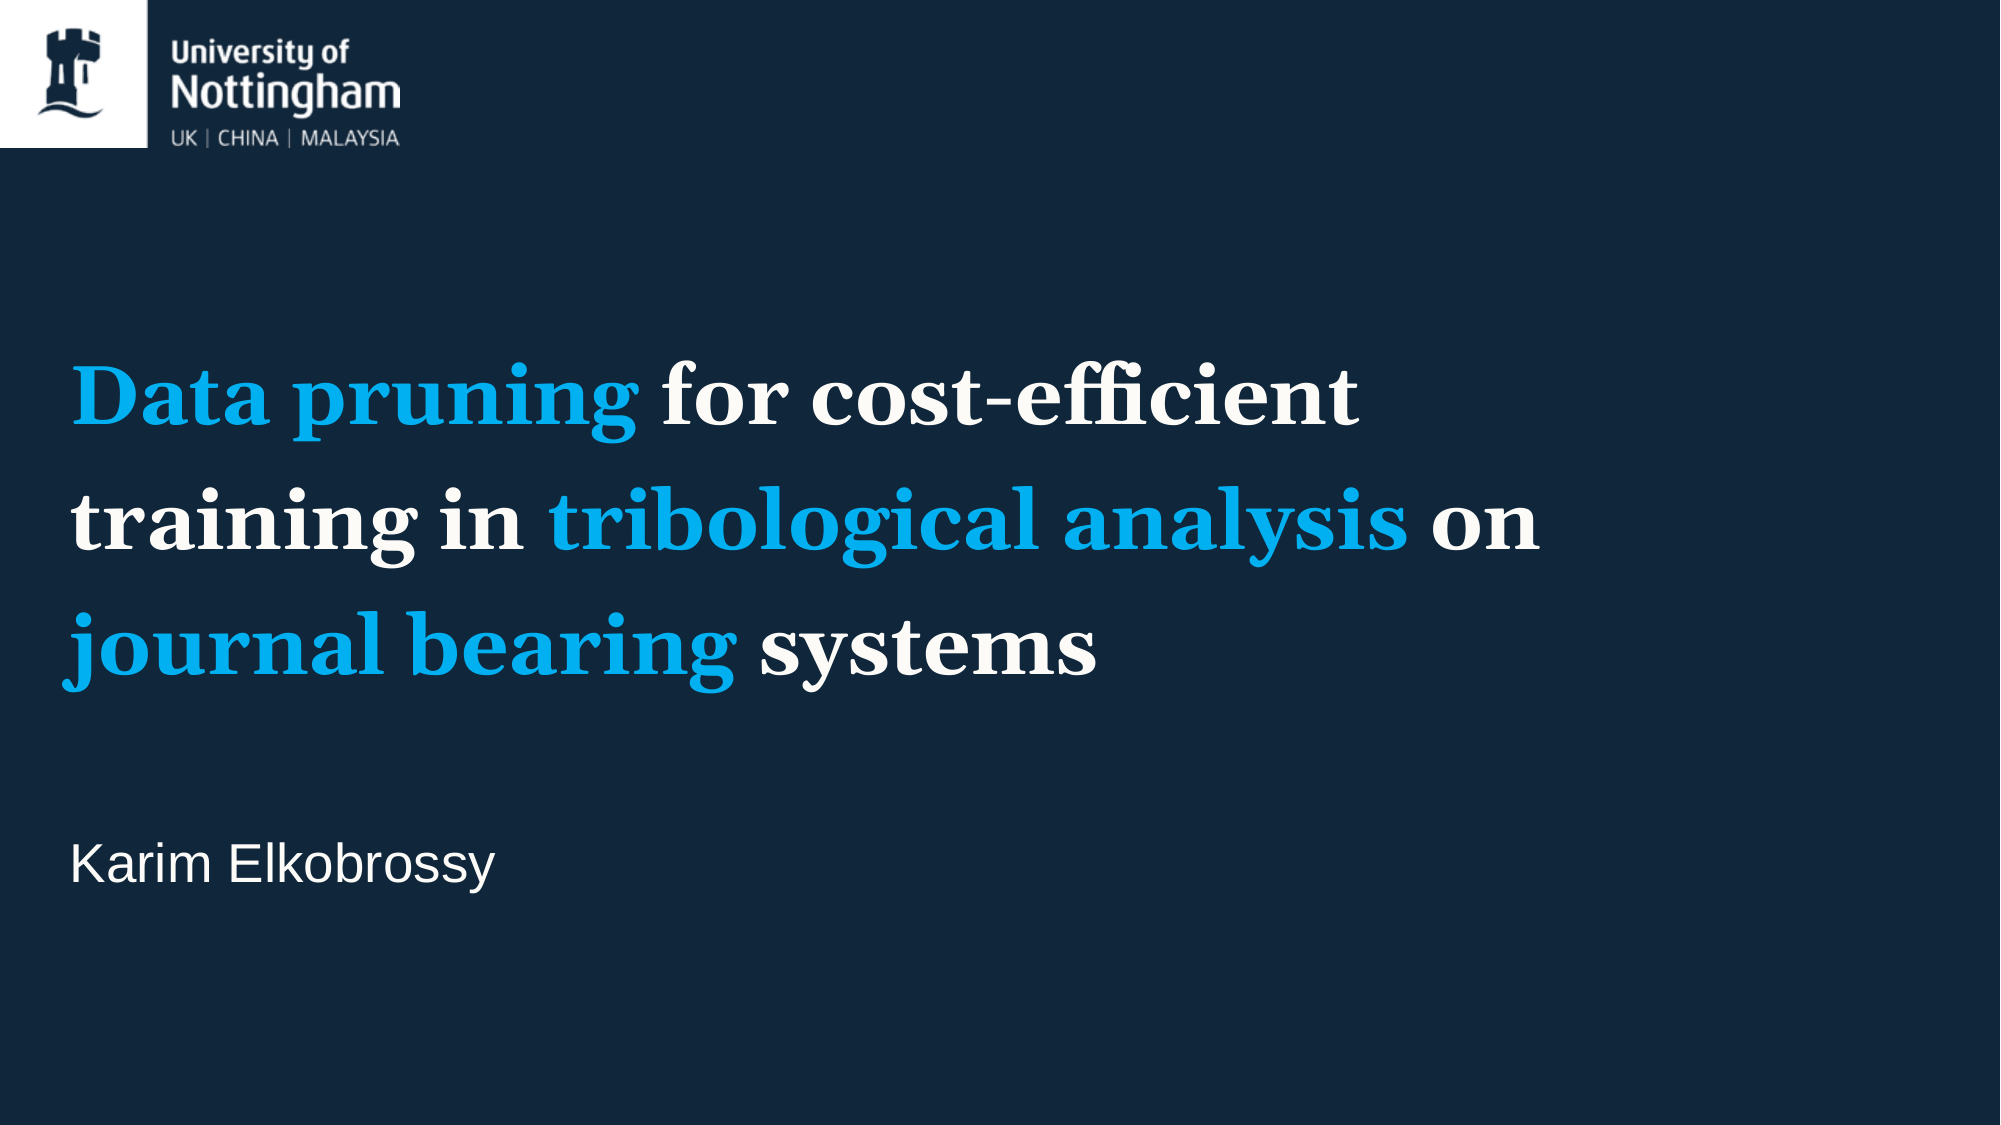

# Data pruning for cost-efficient training in tribological analysis on journal bearing systems
Karim Elkobrossy